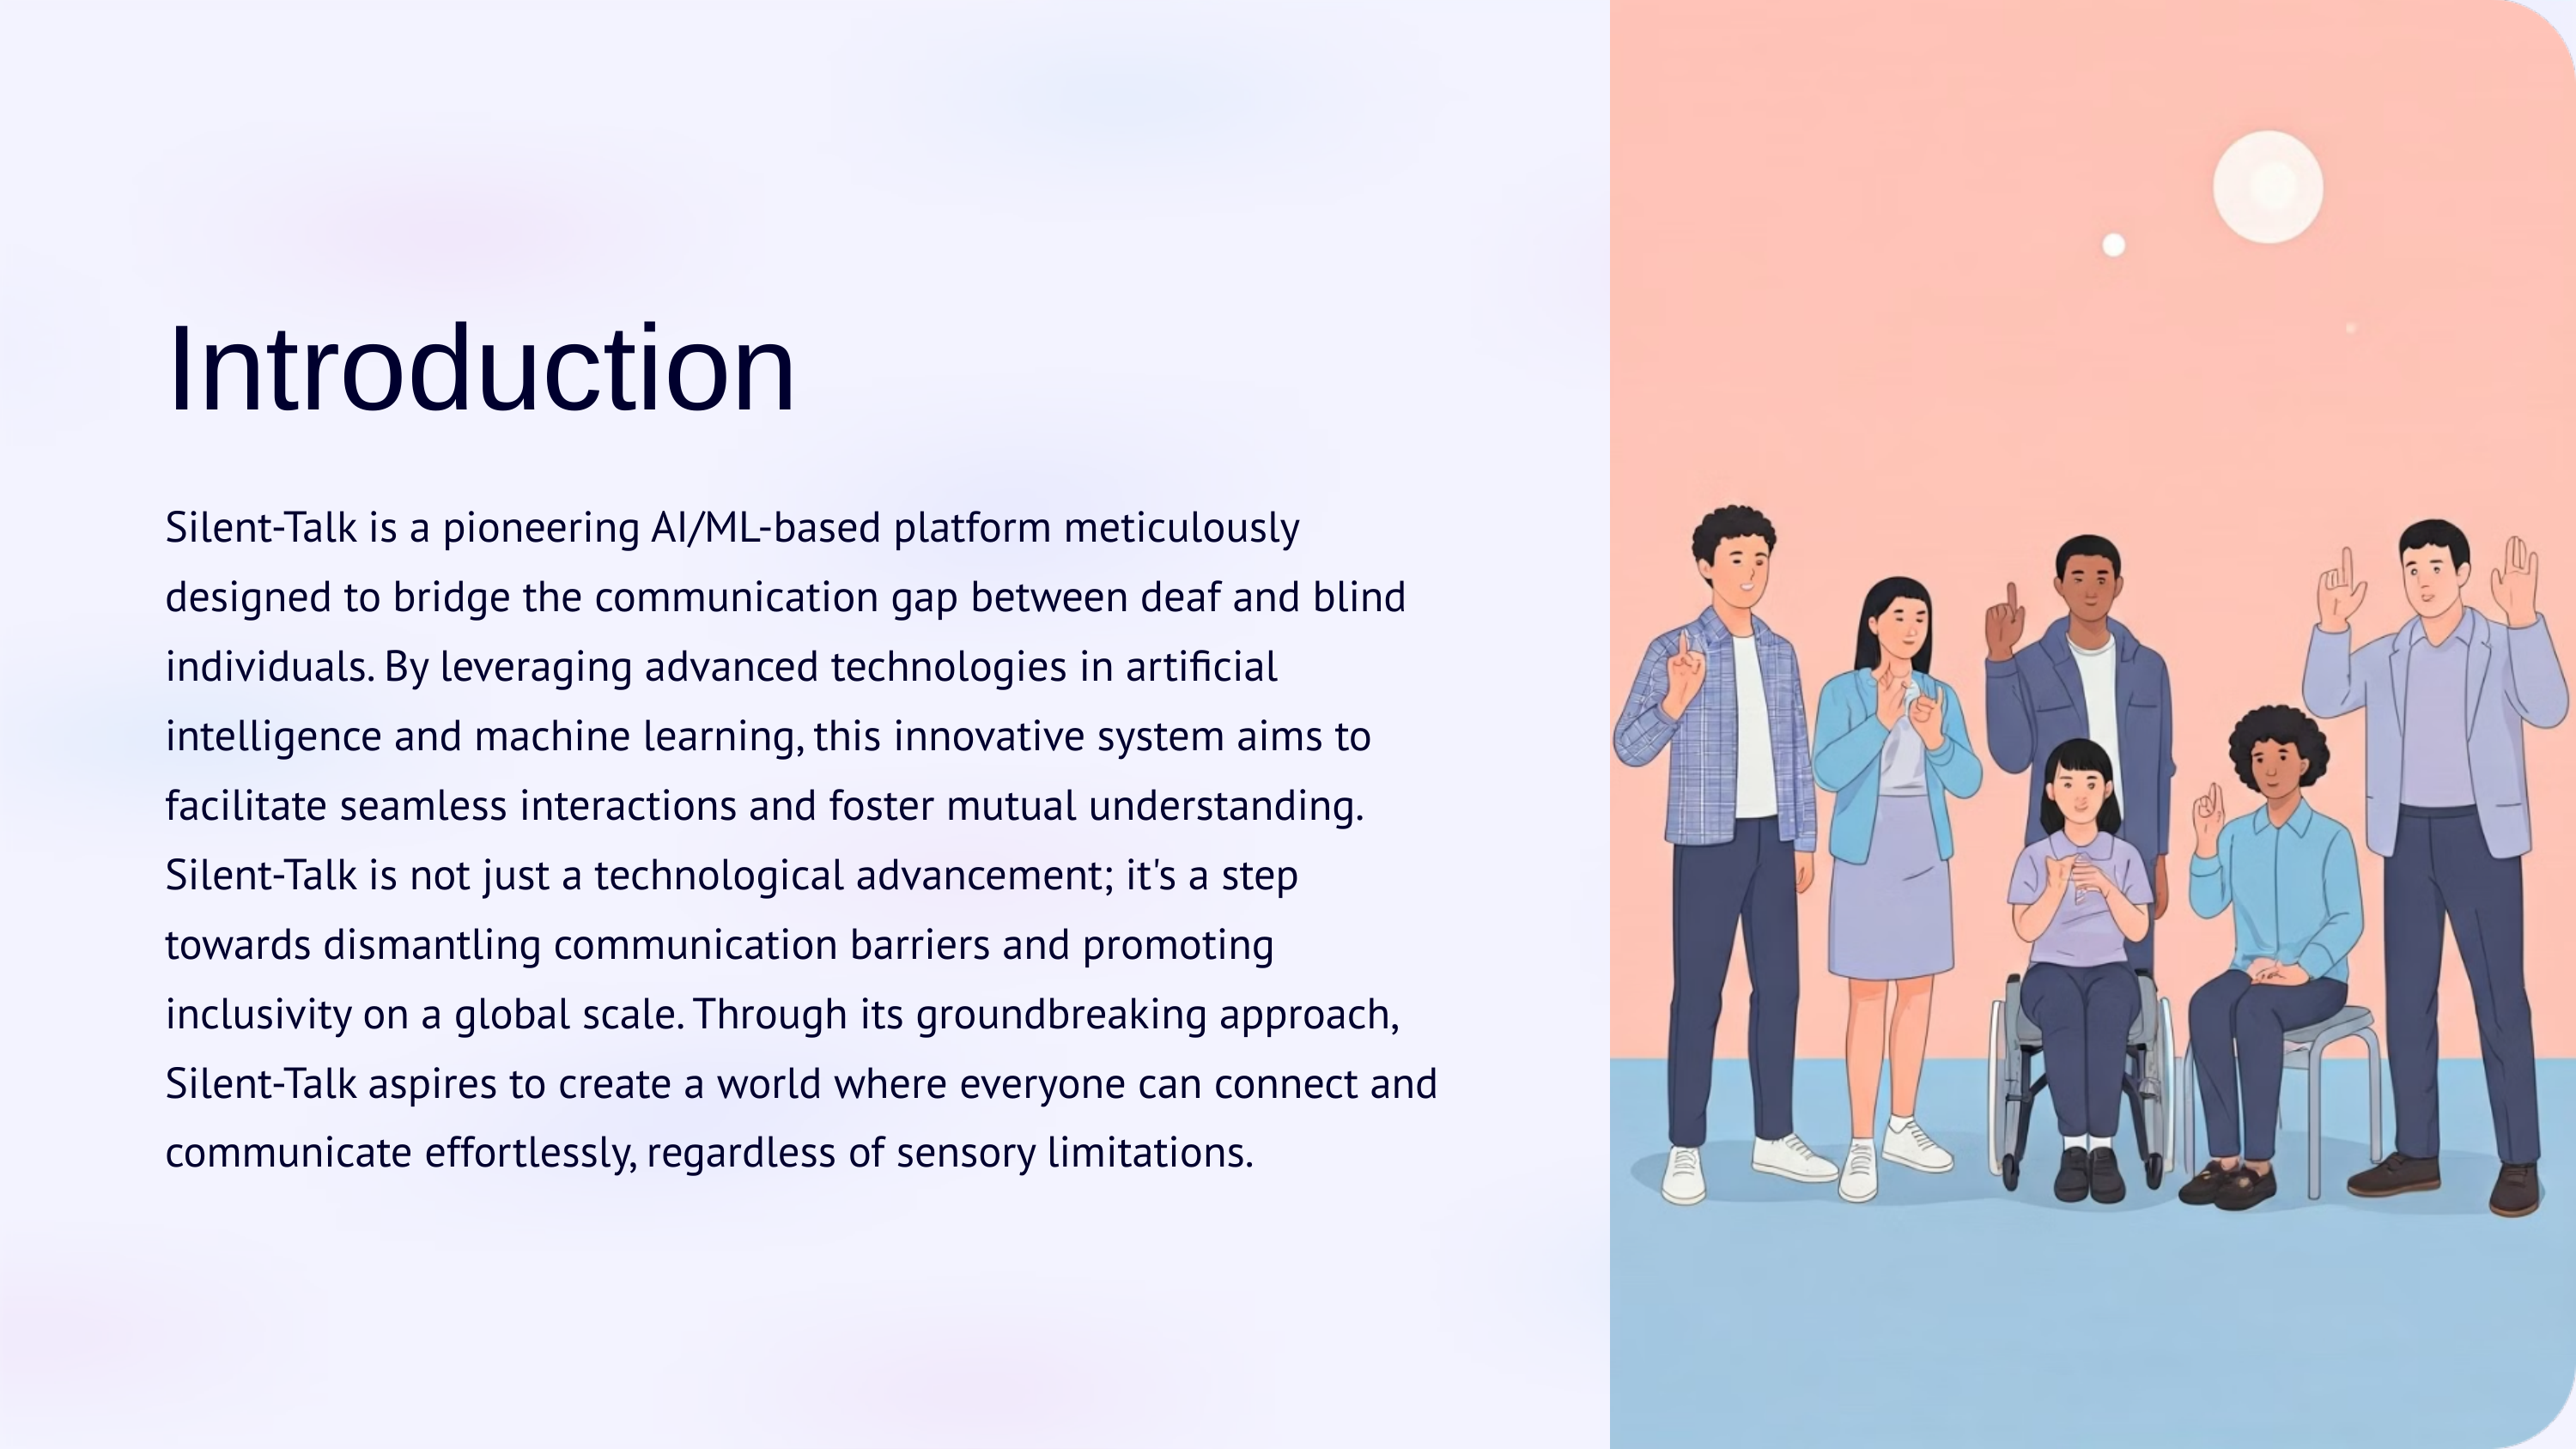

Introduction

Silent-Talk is a pioneering AI/ML-based platform meticulously designed to bridge the communication gap between deaf and blind individuals. By leveraging advanced technologies in artificial intelligence and machine learning, this innovative system aims to facilitate seamless interactions and foster mutual understanding. Silent-Talk is not just a technological advancement; it's a step towards dismantling communication barriers and promoting inclusivity on a global scale. Through its groundbreaking approach, Silent-Talk aspires to create a world where everyone can connect and communicate effortlessly, regardless of sensory limitations.